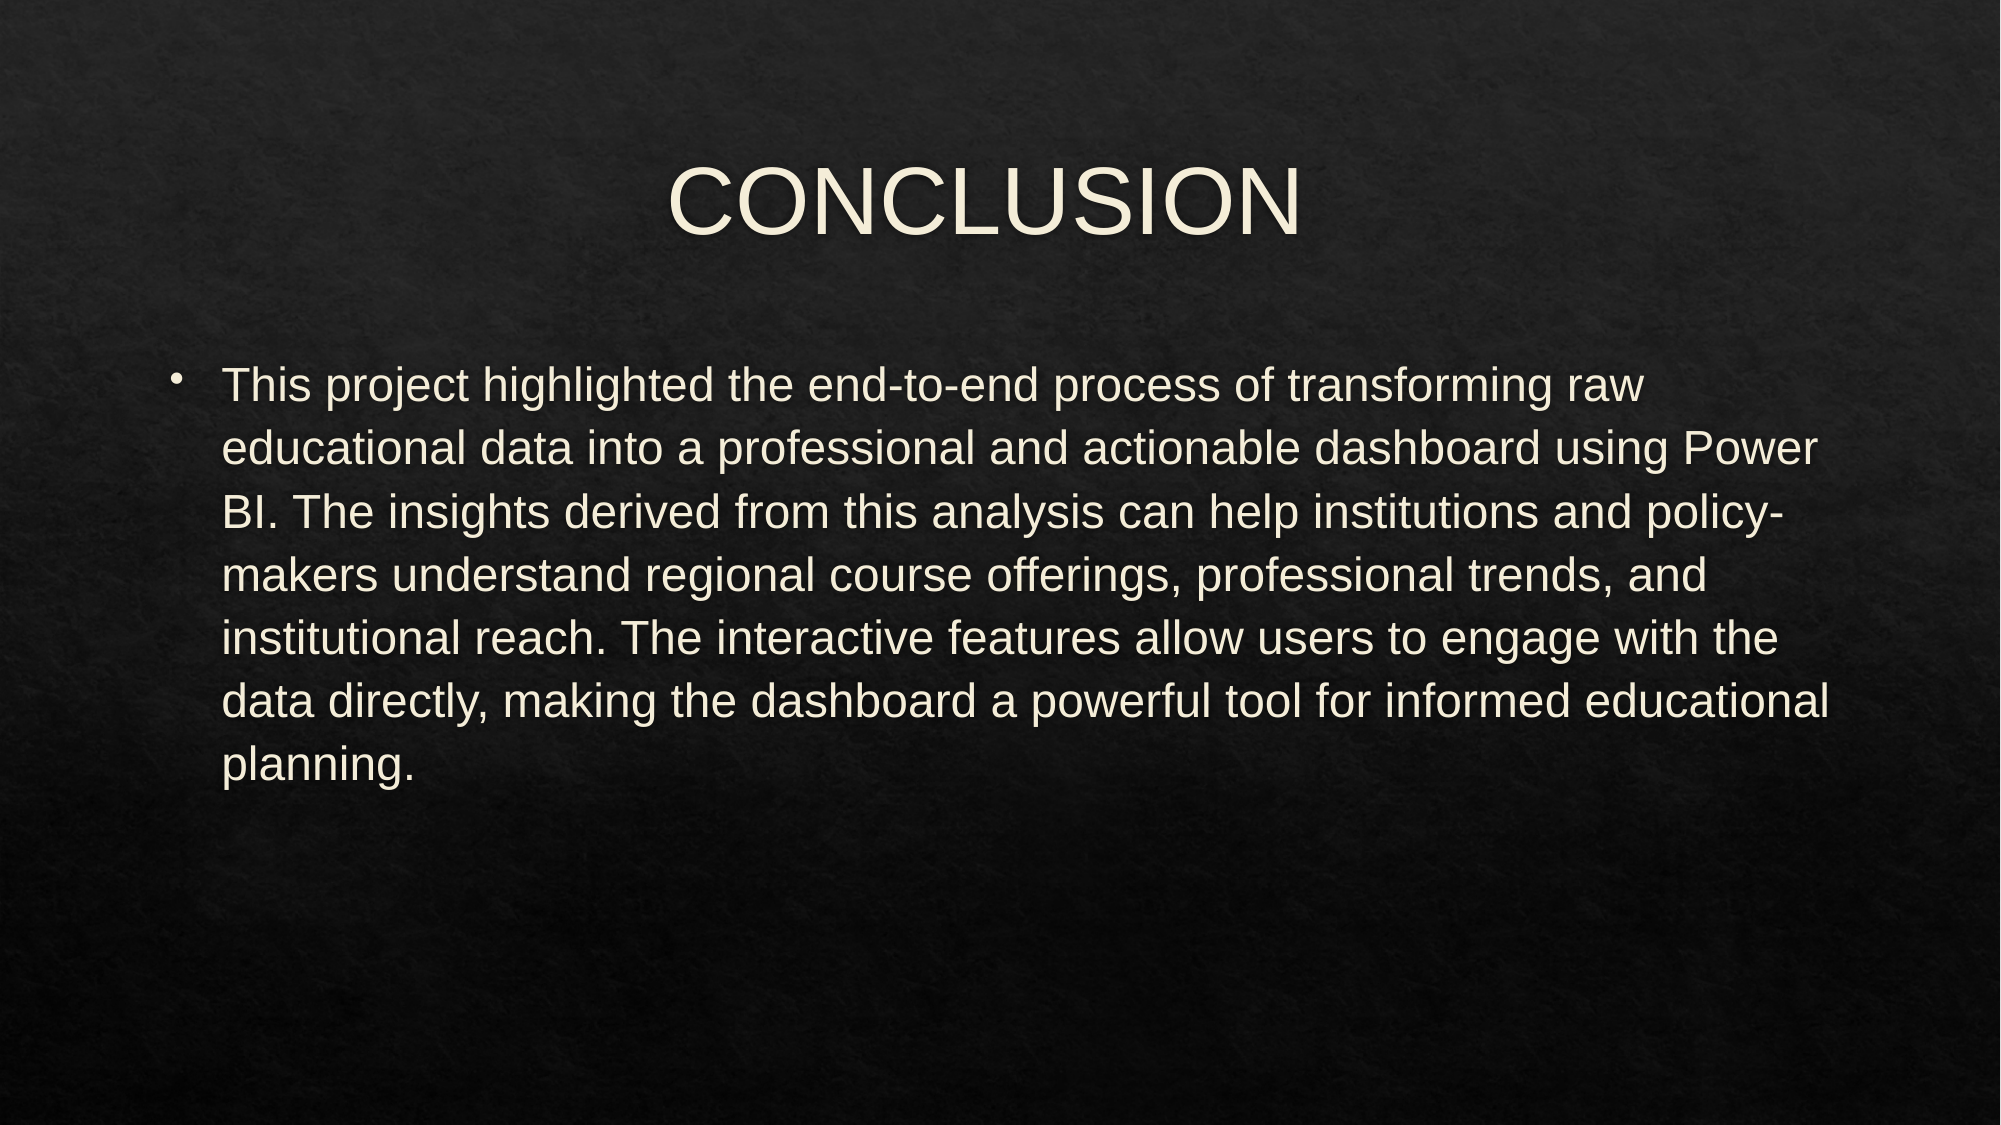

# CONCLUSION
This project highlighted the end-to-end process of transforming raw educational data into a professional and actionable dashboard using Power BI. The insights derived from this analysis can help institutions and policy-makers understand regional course offerings, professional trends, and institutional reach. The interactive features allow users to engage with the data directly, making the dashboard a powerful tool for informed educational planning.